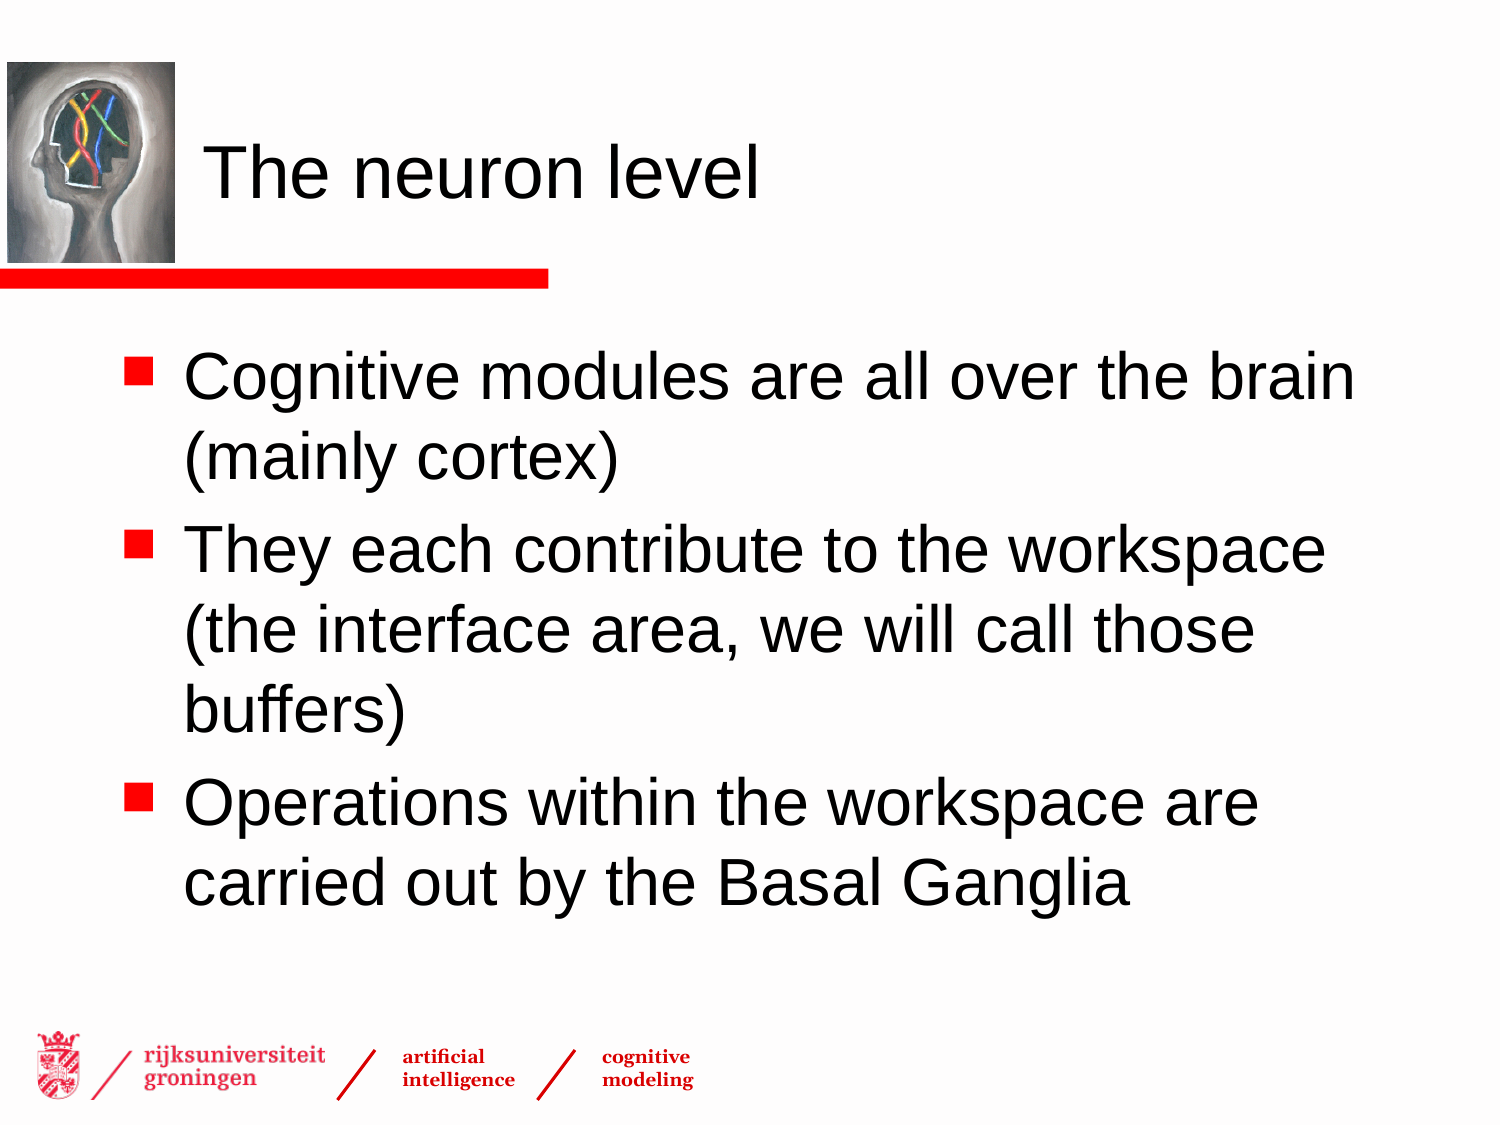

# The neuron level
Cognitive modules are all over the brain (mainly cortex)
They each contribute to the workspace (the interface area, we will call those buffers)
Operations within the workspace are carried out by the Basal Ganglia